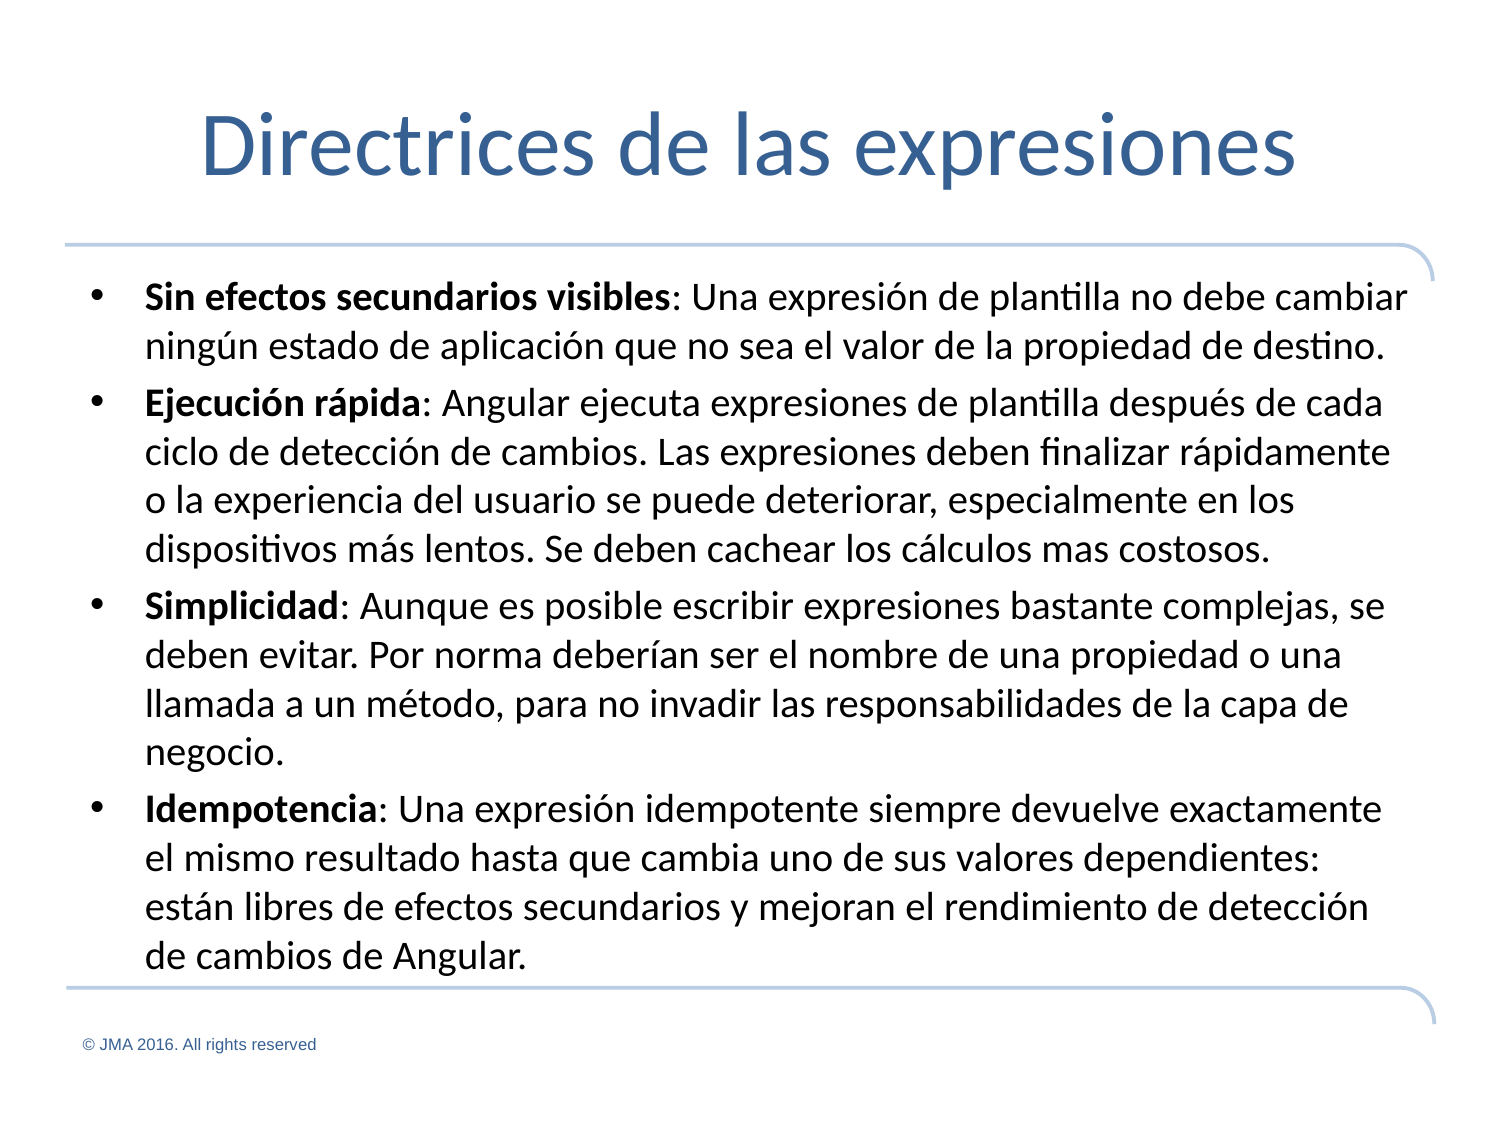

# Directrices de las expresiones
Sin efectos secundarios visibles: Una expresión de plantilla no debe cambiar ningún estado de aplicación que no sea el valor de la propiedad de destino.
Ejecución rápida: Angular ejecuta expresiones de plantilla después de cada ciclo de detección de cambios. Las expresiones deben finalizar rápidamente o la experiencia del usuario se puede deteriorar, especialmente en los dispositivos más lentos. Se deben cachear los cálculos mas costosos.
Simplicidad: Aunque es posible escribir expresiones bastante complejas, se deben evitar. Por norma deberían ser el nombre de una propiedad o una llamada a un método, para no invadir las responsabilidades de la capa de negocio.
Idempotencia: Una expresión idempotente siempre devuelve exactamente el mismo resultado hasta que cambia uno de sus valores dependientes: están libres de efectos secundarios y mejoran el rendimiento de detección de cambios de Angular.